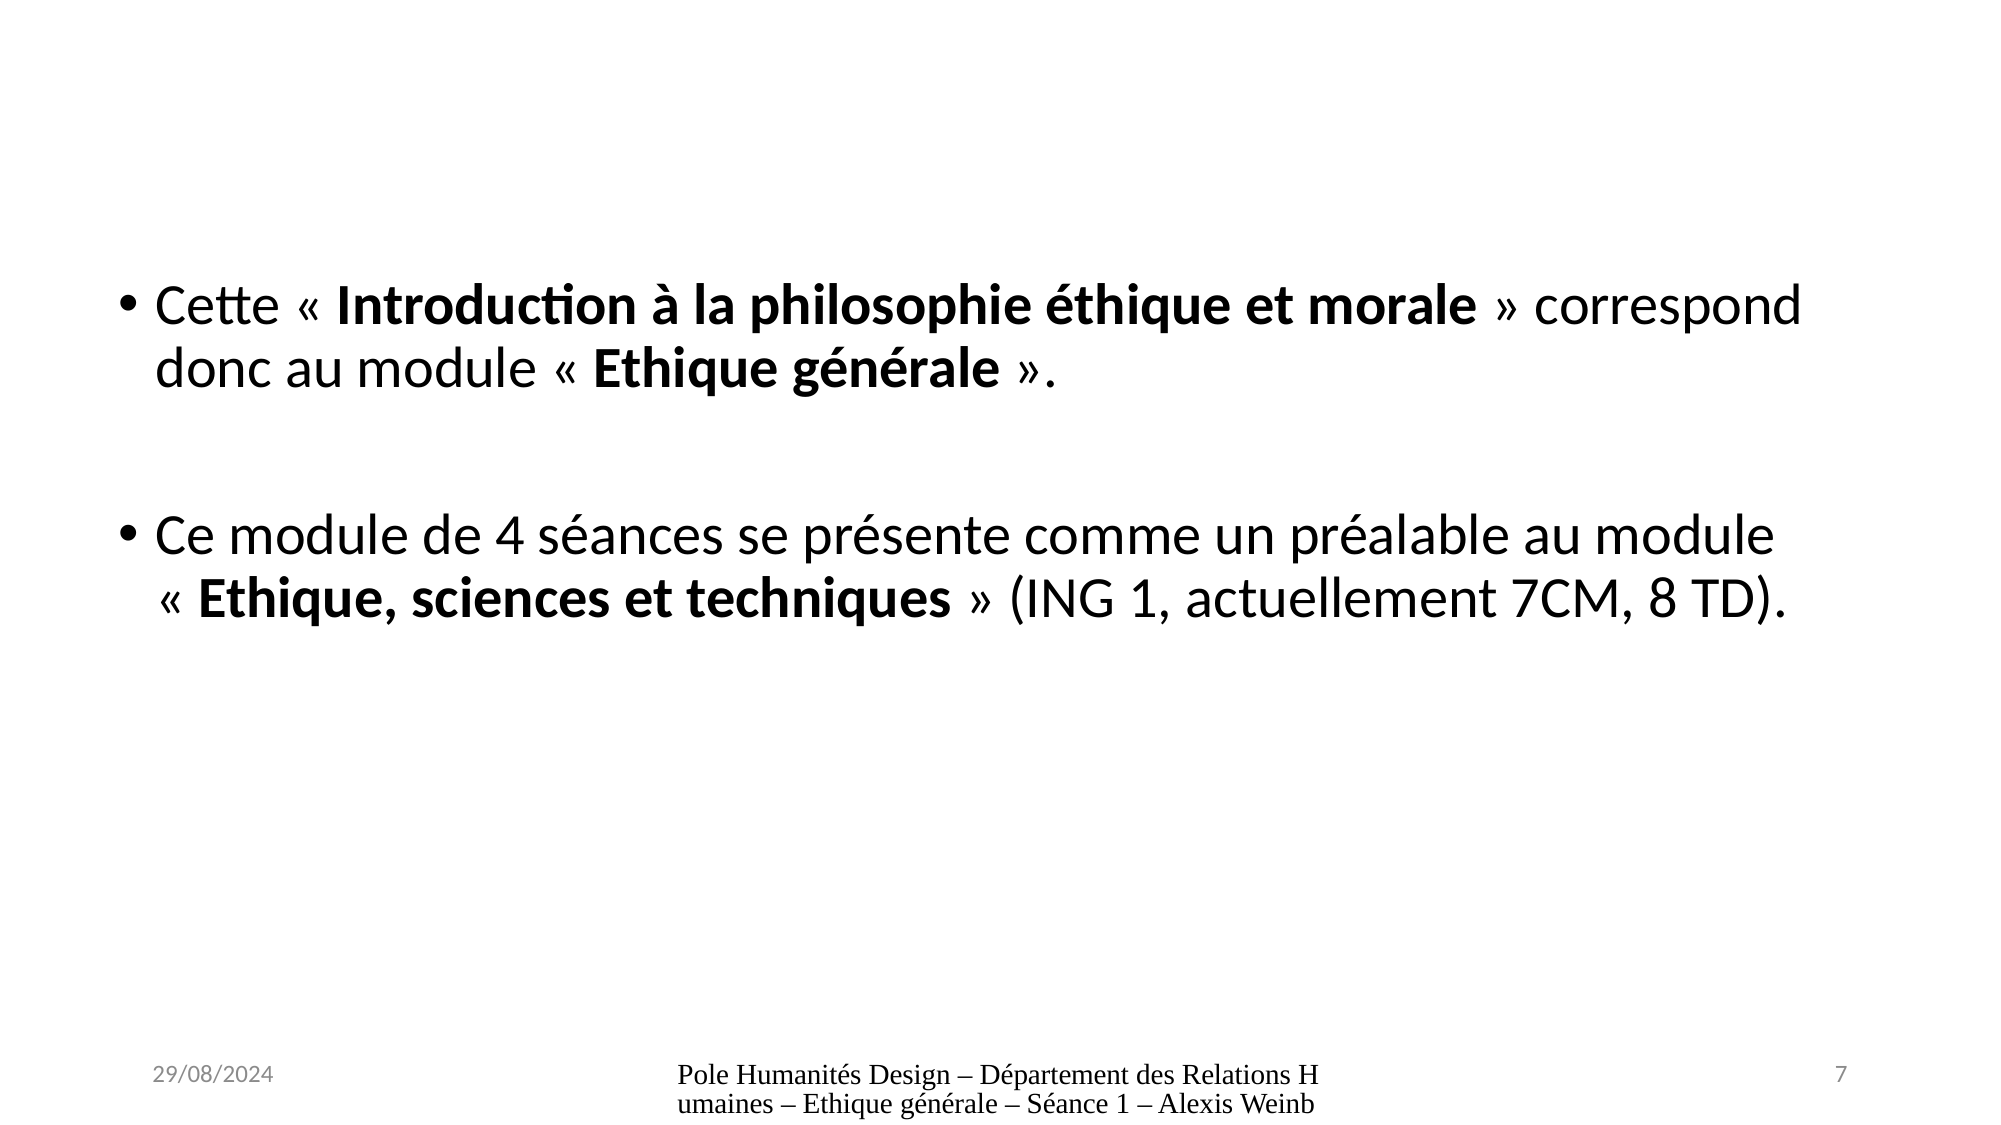

Cette « Introduction à la philosophie éthique et morale » correspond donc au module « Ethique générale ».

Ce module de 4 séances se présente comme un préalable au module « Ethique, sciences et techniques » (ING 1, actuellement 7CM, 8 TD).

29/08/2024
Pole Humanités Design – Département des Relations Humaines – Ethique générale – Séance 1 – Alexis Weinberg
7